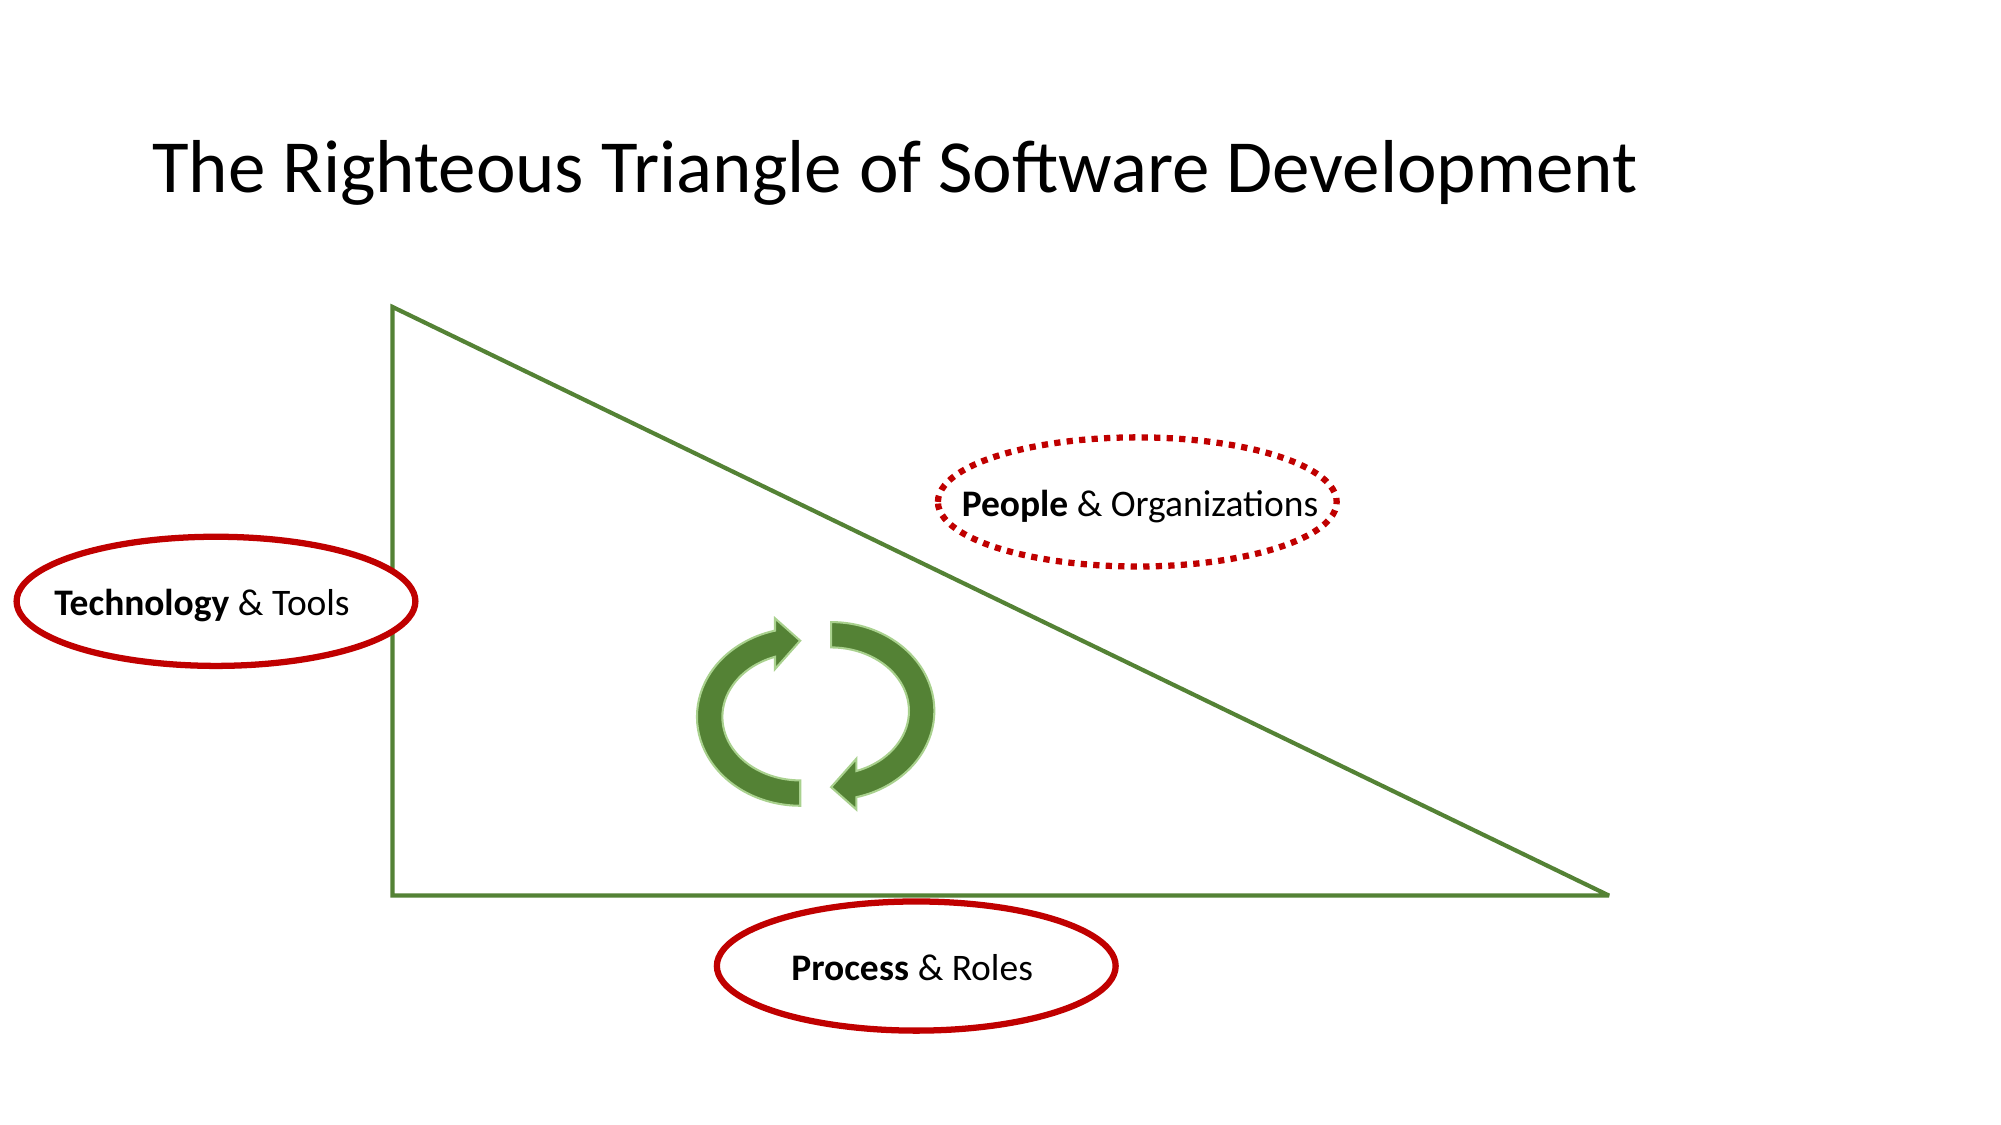

# The Righteous Triangle of Software Development

People & Organizations

Technology & Tools

Process & Roles